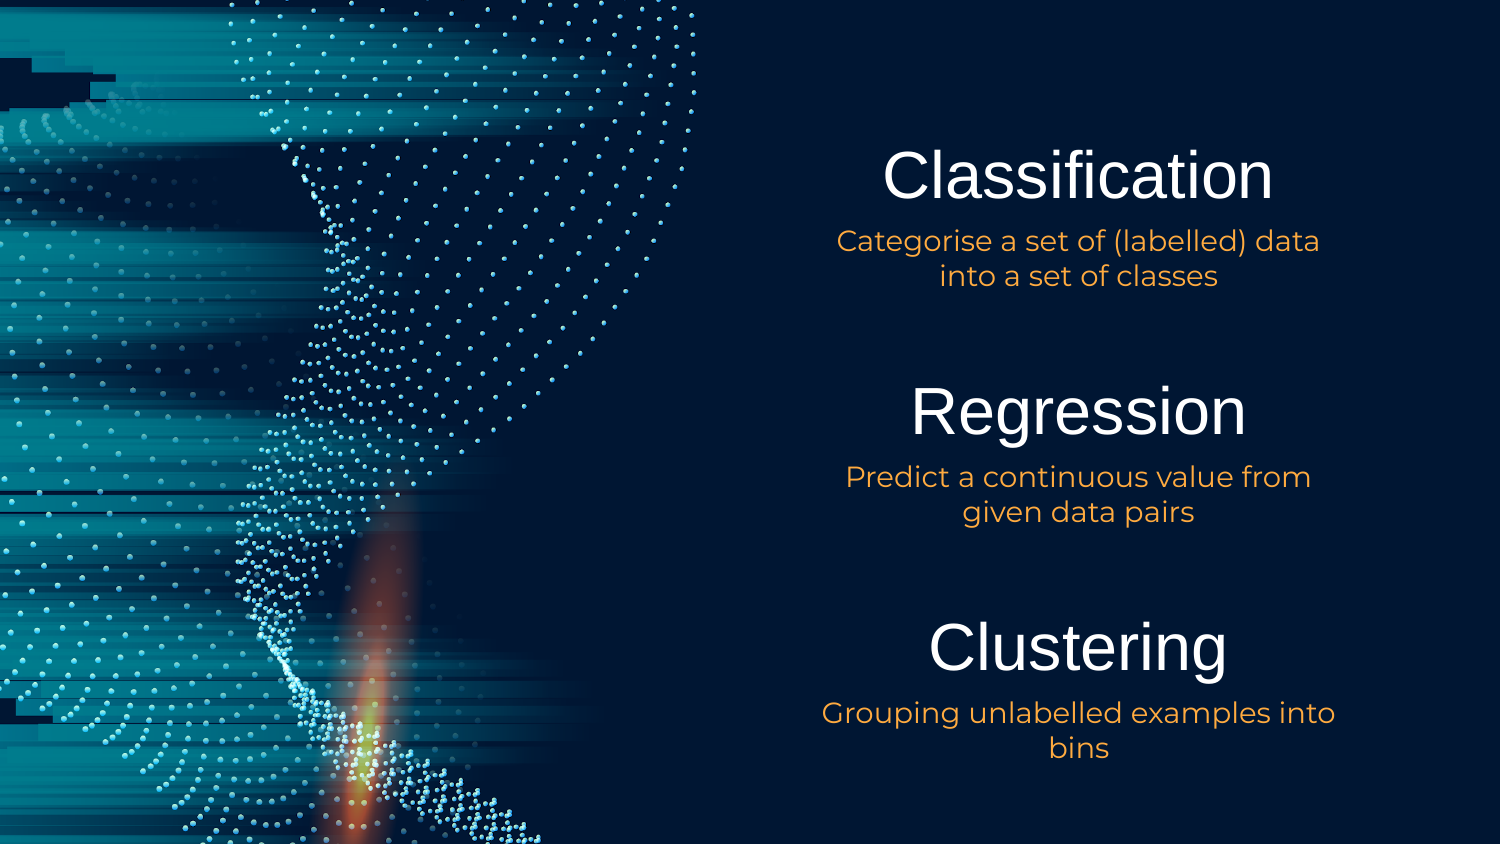

# Classification
Categorise a set of (labelled) data into a set of classes
Regression
Predict a continuous value from given data pairs
Clustering
Grouping unlabelled examples into bins